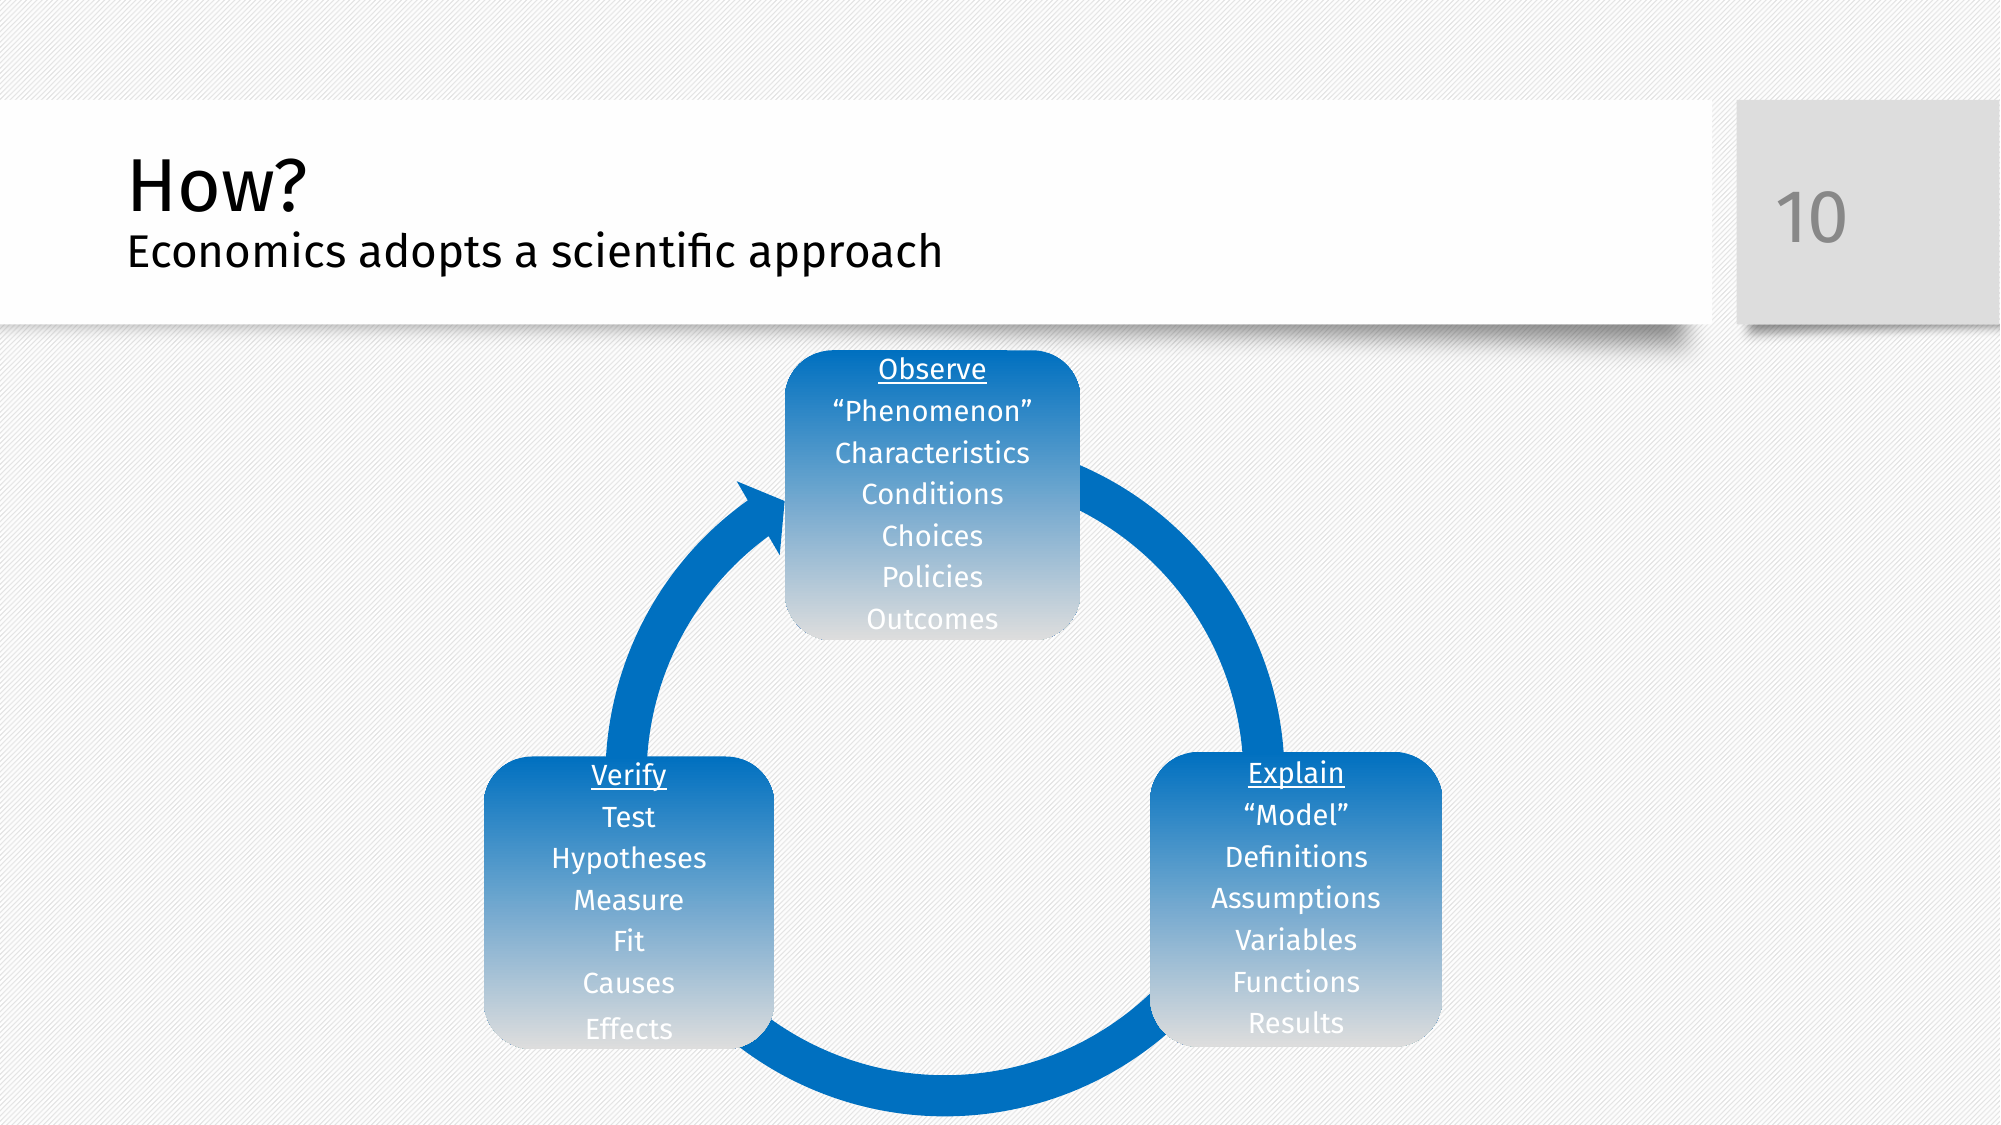

10
# How? Economics adopts a scientific approach

Observe
“Phenomenon”
Characteristics
Conditions
Choices
Policies
Outcomes

Explain
“Model”
Definitions
Assumptions
Variables
Functions
Results
Verify
Test
Hypotheses
Measure
Fit
Causes
Effects